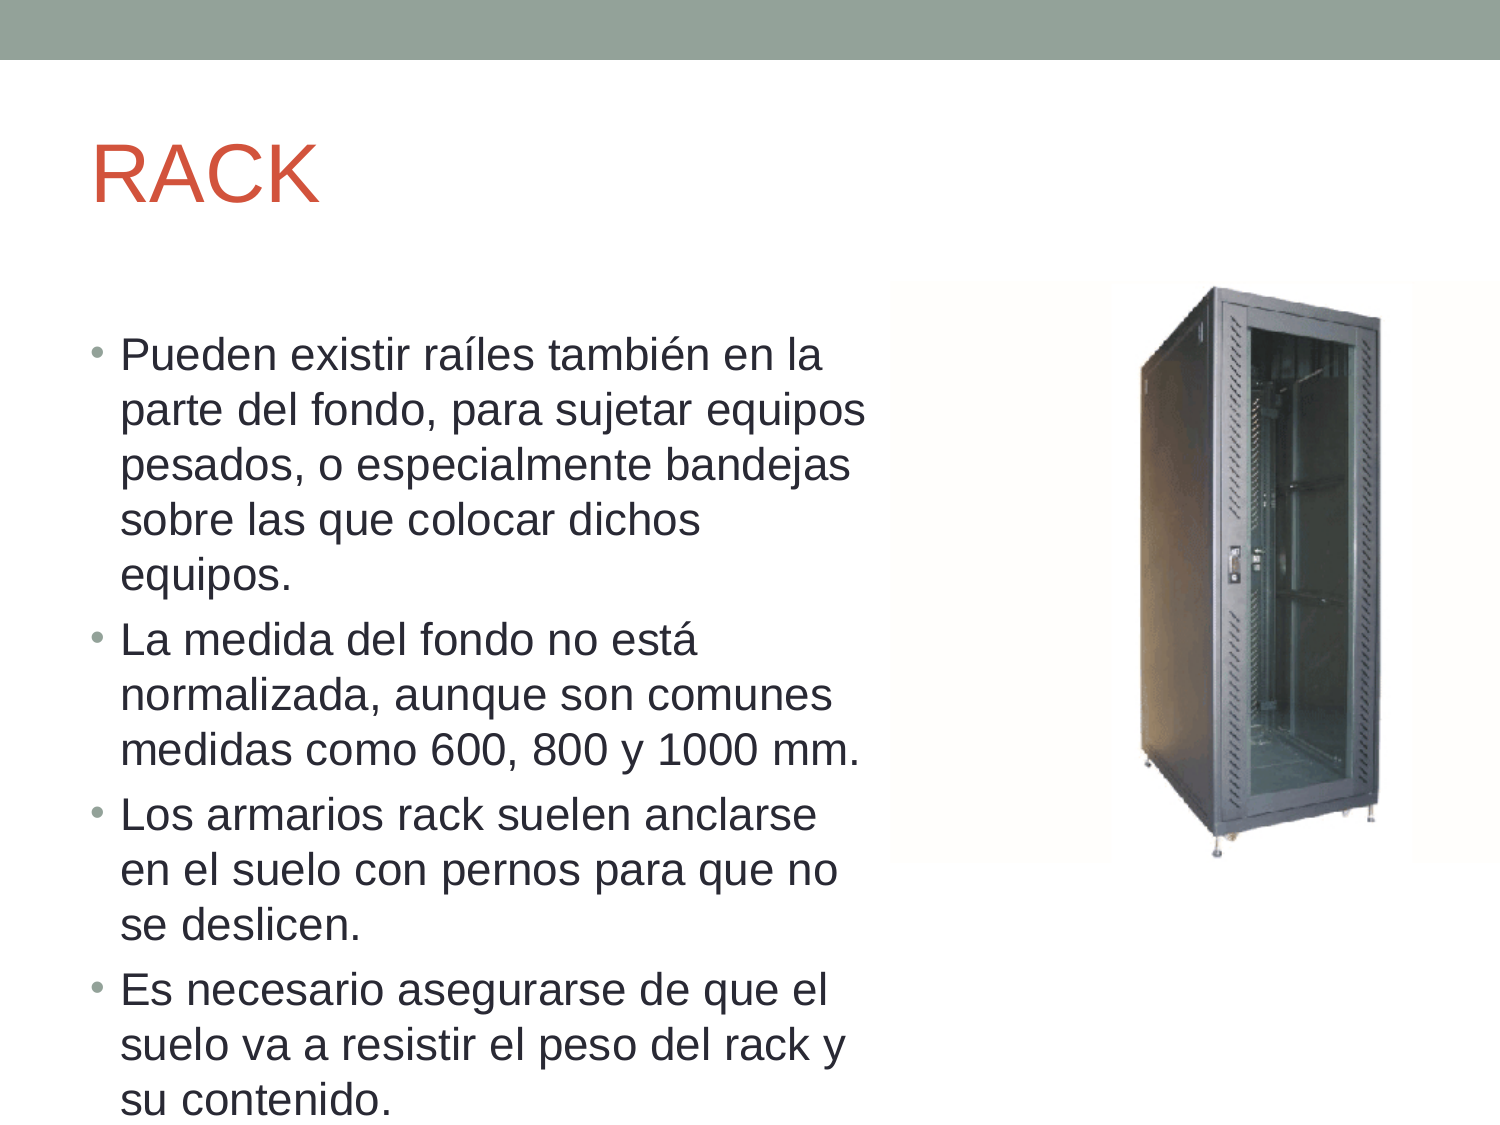

# RACK

Pueden existir raíles también en la parte del fondo, para sujetar equipos pesados, o especialmente bandejas sobre las que colocar dichos equipos.
La medida del fondo no está normalizada, aunque son comunes medidas como 600, 800 y 1000 mm.
Los armarios rack suelen anclarse en el suelo con pernos para que no se deslicen.
Es necesario asegurarse de que el suelo va a resistir el peso del rack y su contenido.